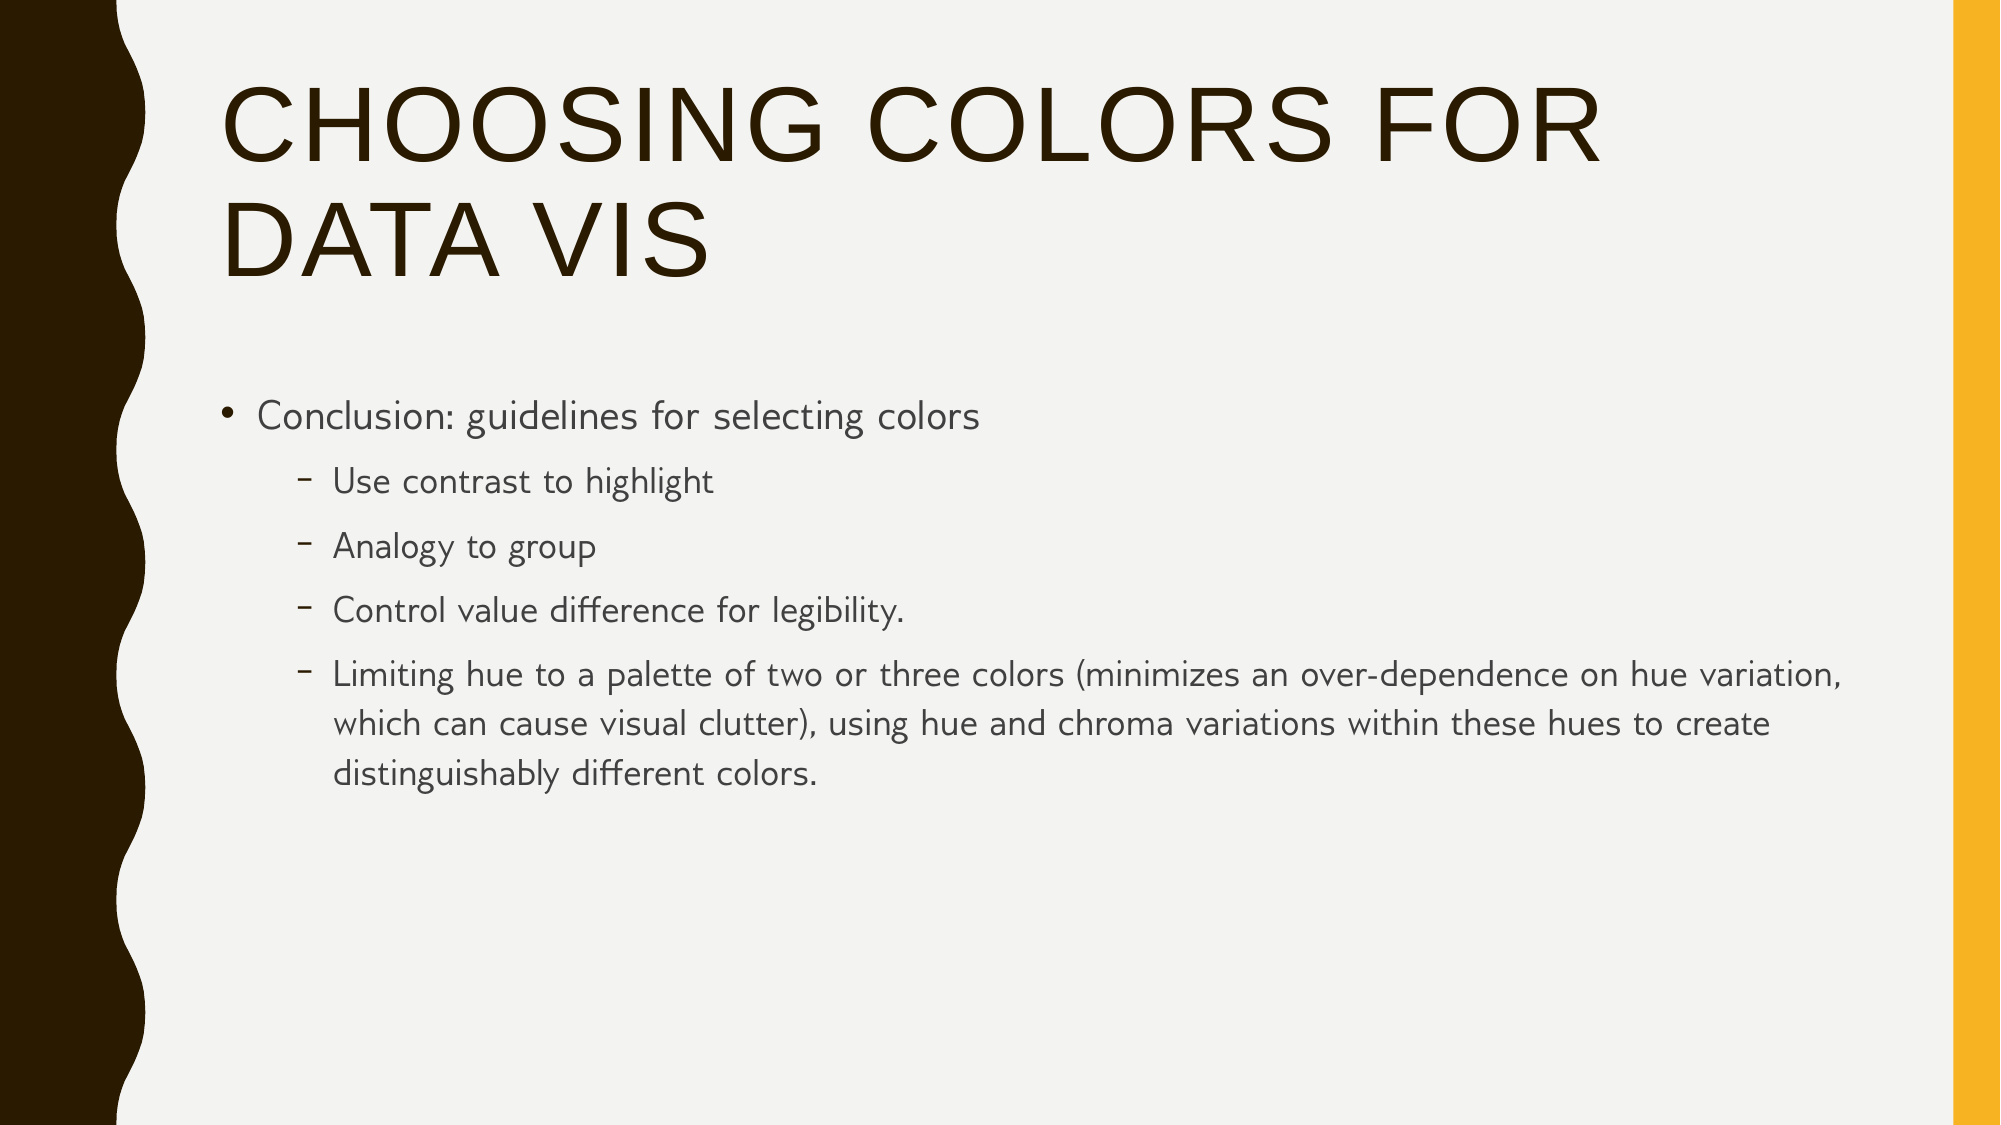

# Choosing colors for data Vis
Conclusion: guidelines for selecting colors
Use contrast to highlight
Analogy to group
Control value difference for legibility.
Limiting hue to a palette of two or three colors (minimizes an over-dependence on hue variation, which can cause visual clutter), using hue and chroma variations within these hues to create distinguishably different colors.